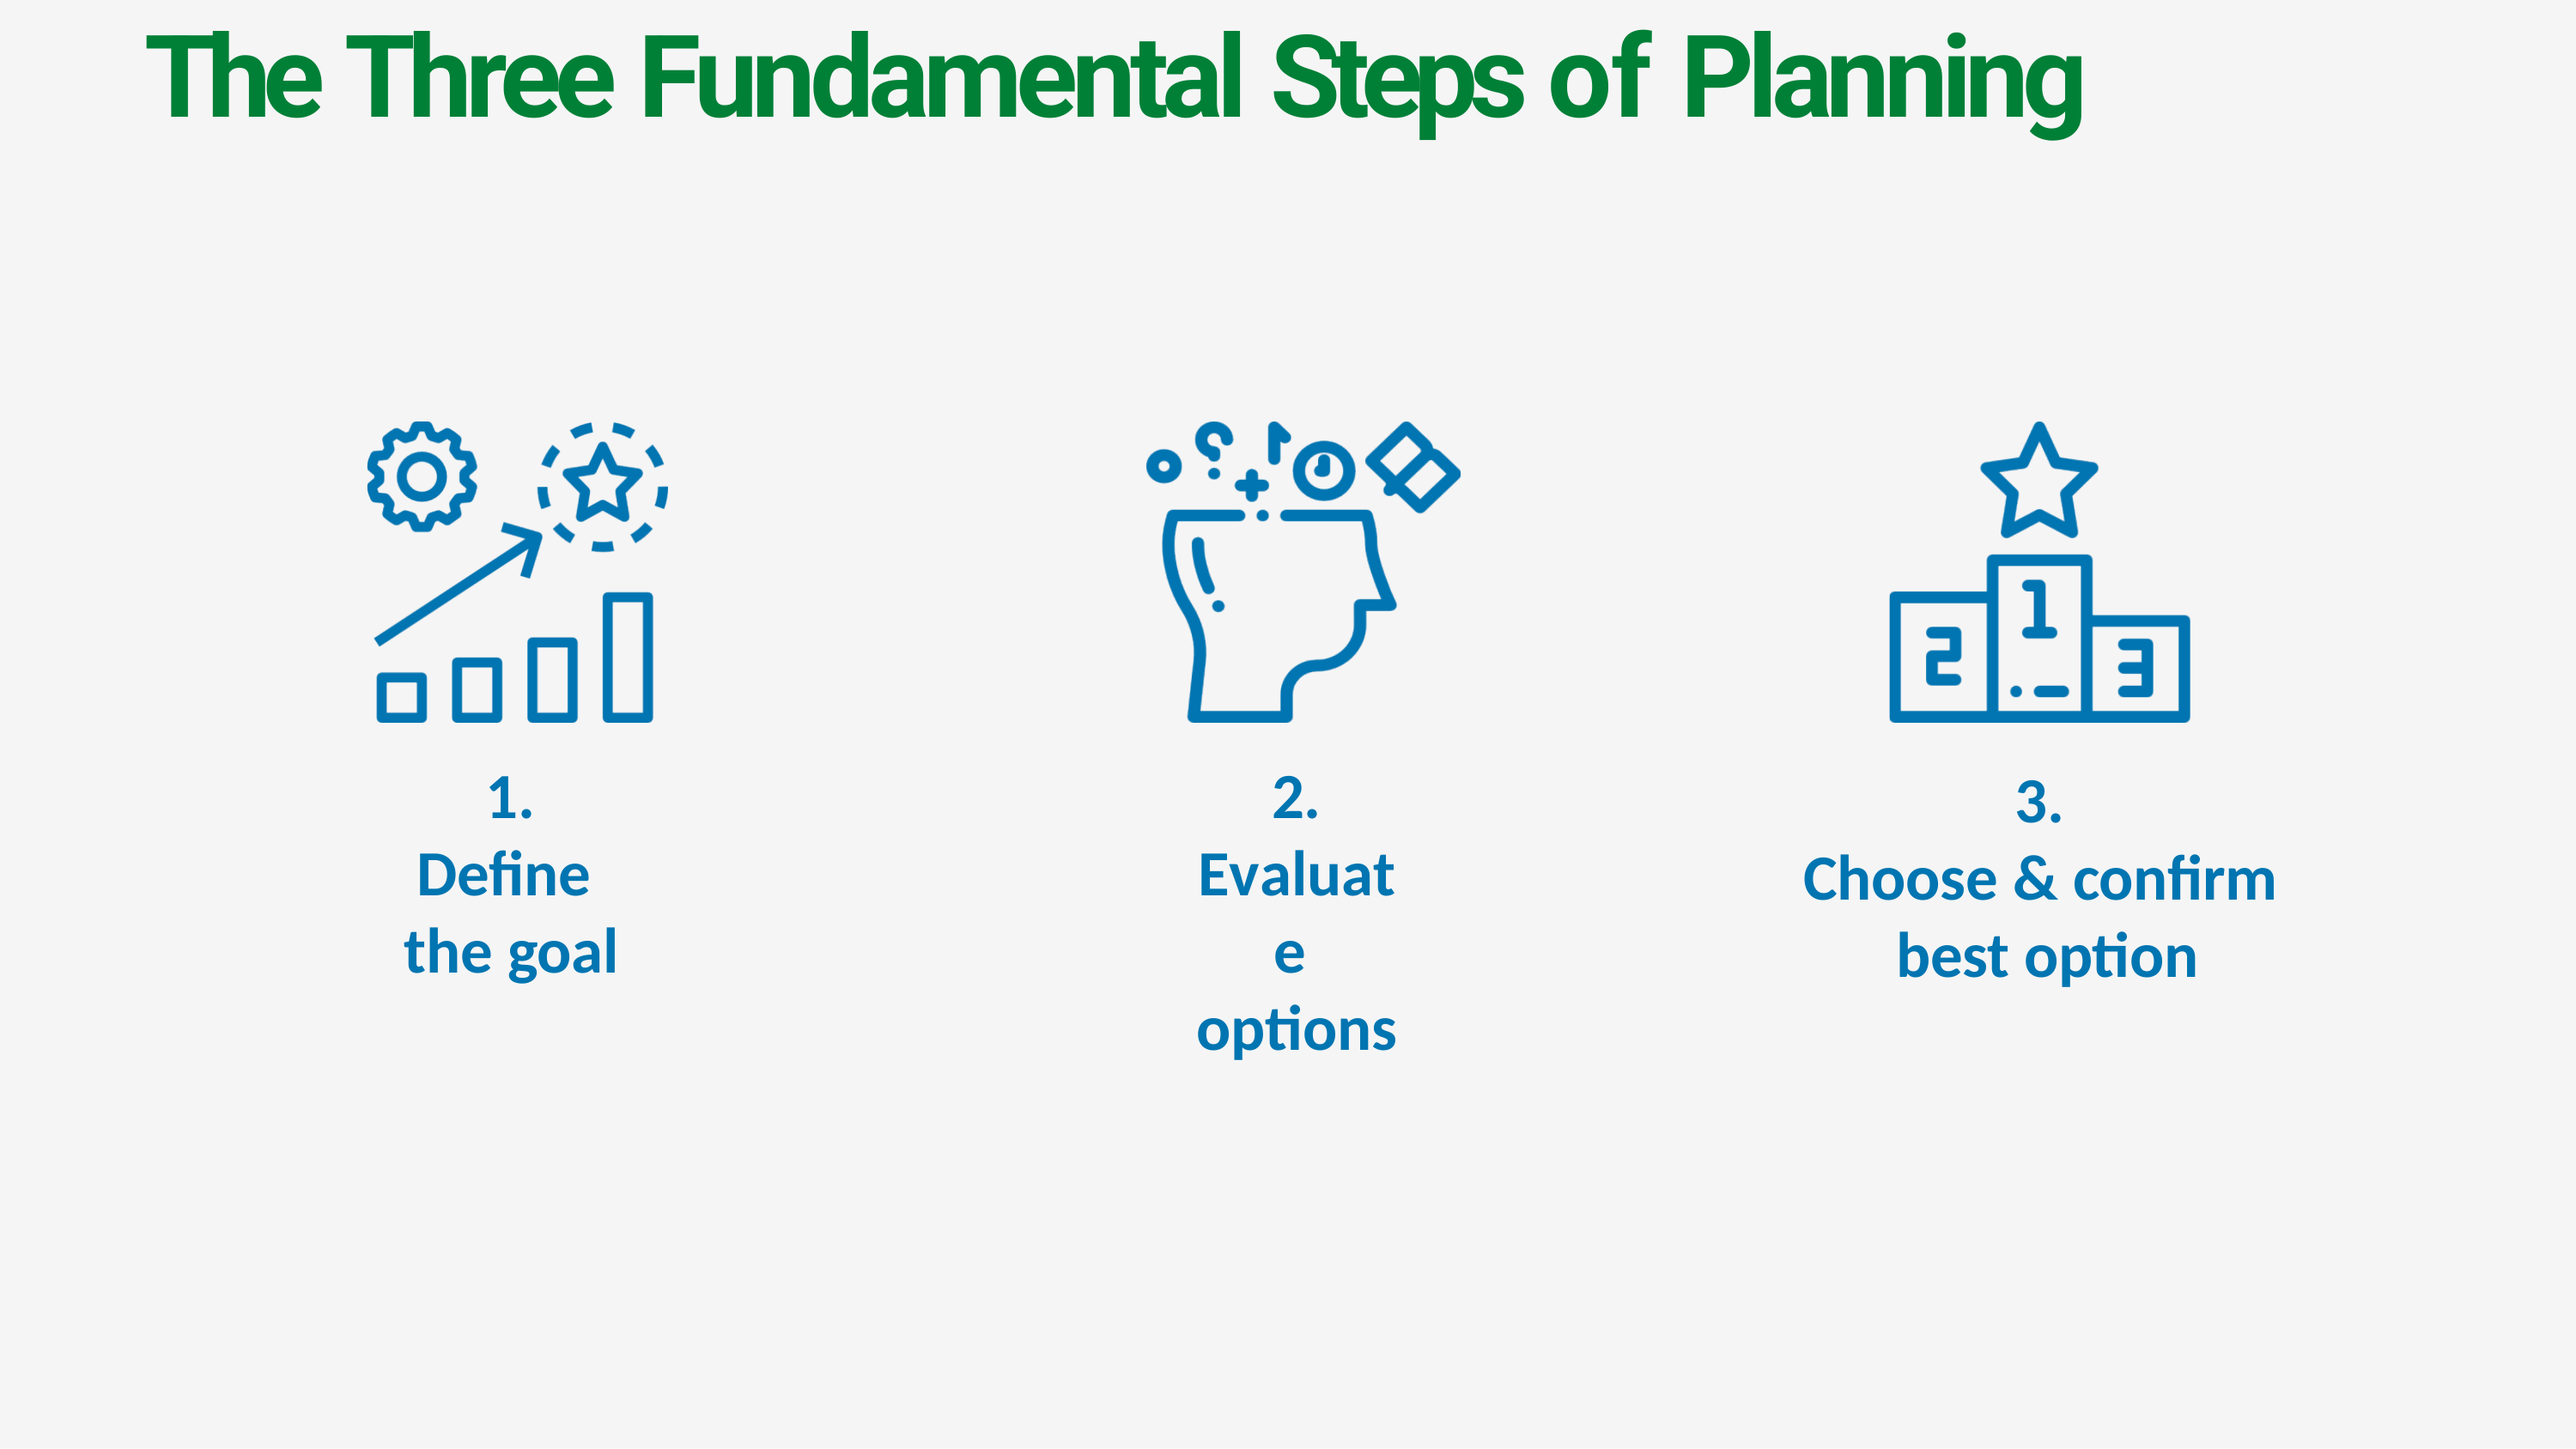

# The Three Fundamental Steps of Planning

1.
Define  the goal
2.
Evaluate  options
3.
Choose & confirm  best option
5